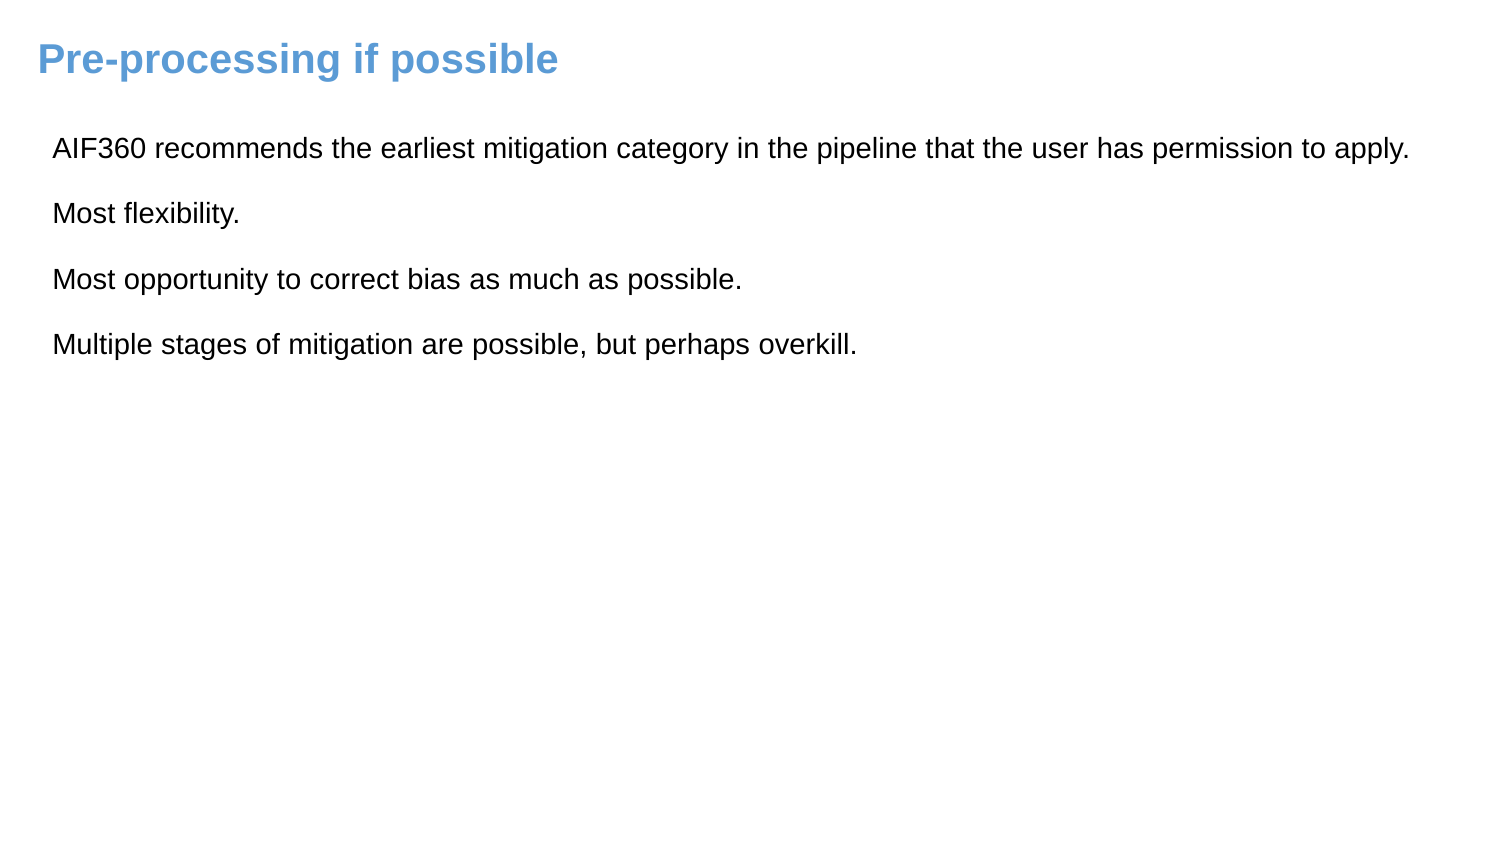

Pre-processing if possible
AIF360 recommends the earliest mitigation category in the pipeline that the user has permission to apply.
Most flexibility.
Most opportunity to correct bias as much as possible.
Multiple stages of mitigation are possible, but perhaps overkill.